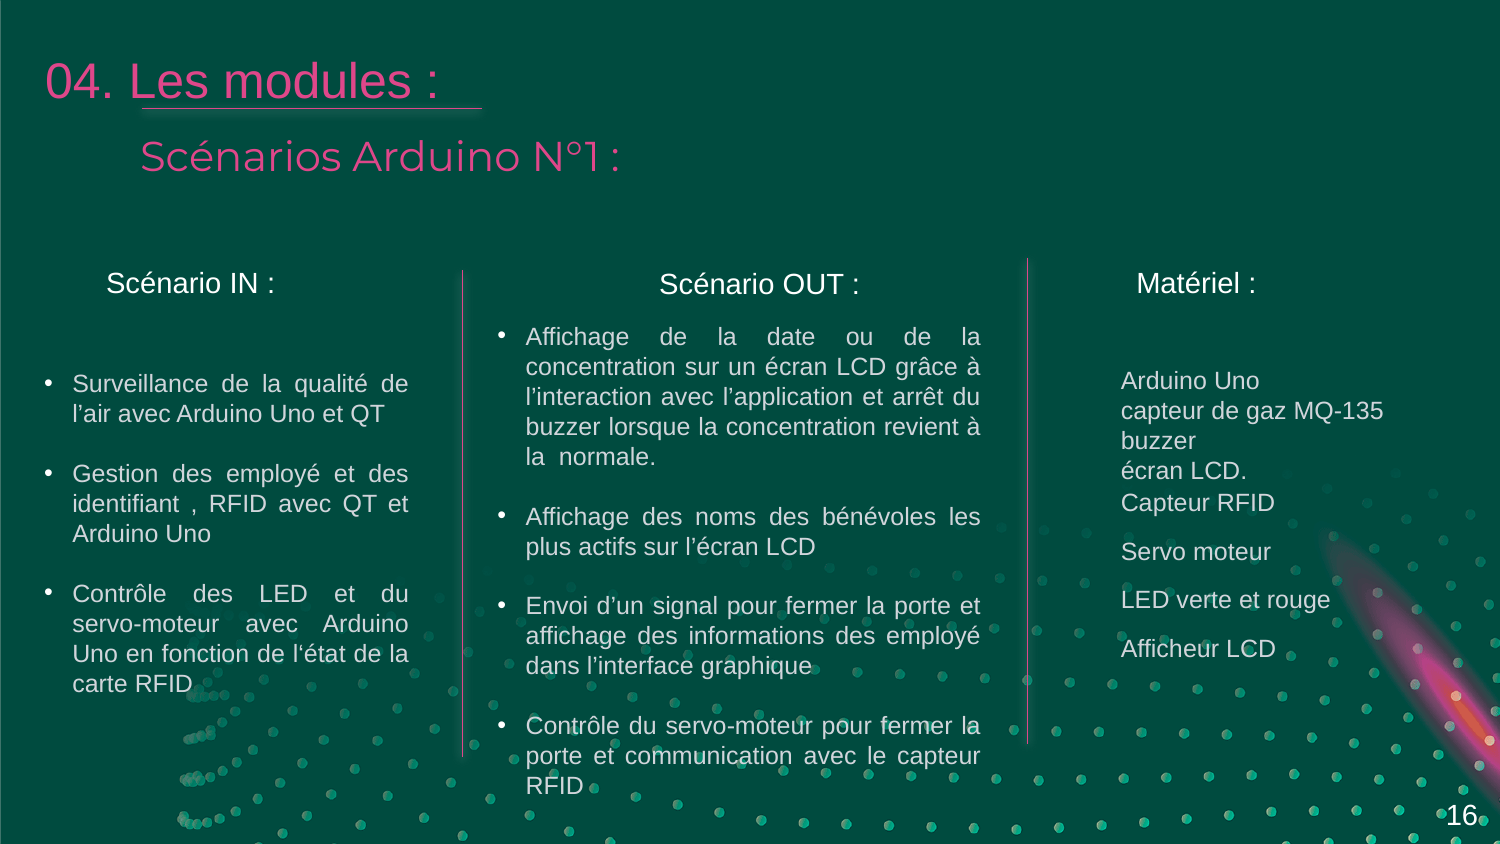

04. Les modules :
Scénarios Arduino N°1 :
Scénario IN :
Matériel :
Scénario OUT :
Affichage de la date ou de la concentration sur un écran LCD grâce à l’interaction avec l’application et arrêt du buzzer lorsque la concentration revient à la  normale.

Affichage des noms des bénévoles les plus actifs sur l’écran LCD

Envoi d’un signal pour fermer la porte et affichage des informations des employé dans l’interface graphique

Contrôle du servo-moteur pour fermer la porte et communication avec le capteur RFID
Surveillance de la qualité de l’air avec Arduino Uno et QT

Gestion des employé et des identifiant , RFID avec QT et Arduino Uno

Contrôle des LED et du servo-moteur avec Arduino Uno en fonction de l‘état de la carte RFID
Arduino Uno
capteur de gaz MQ-135
buzzer
écran LCD.
Capteur RFID
Servo moteur
LED verte et rouge
Afficheur LCD

16